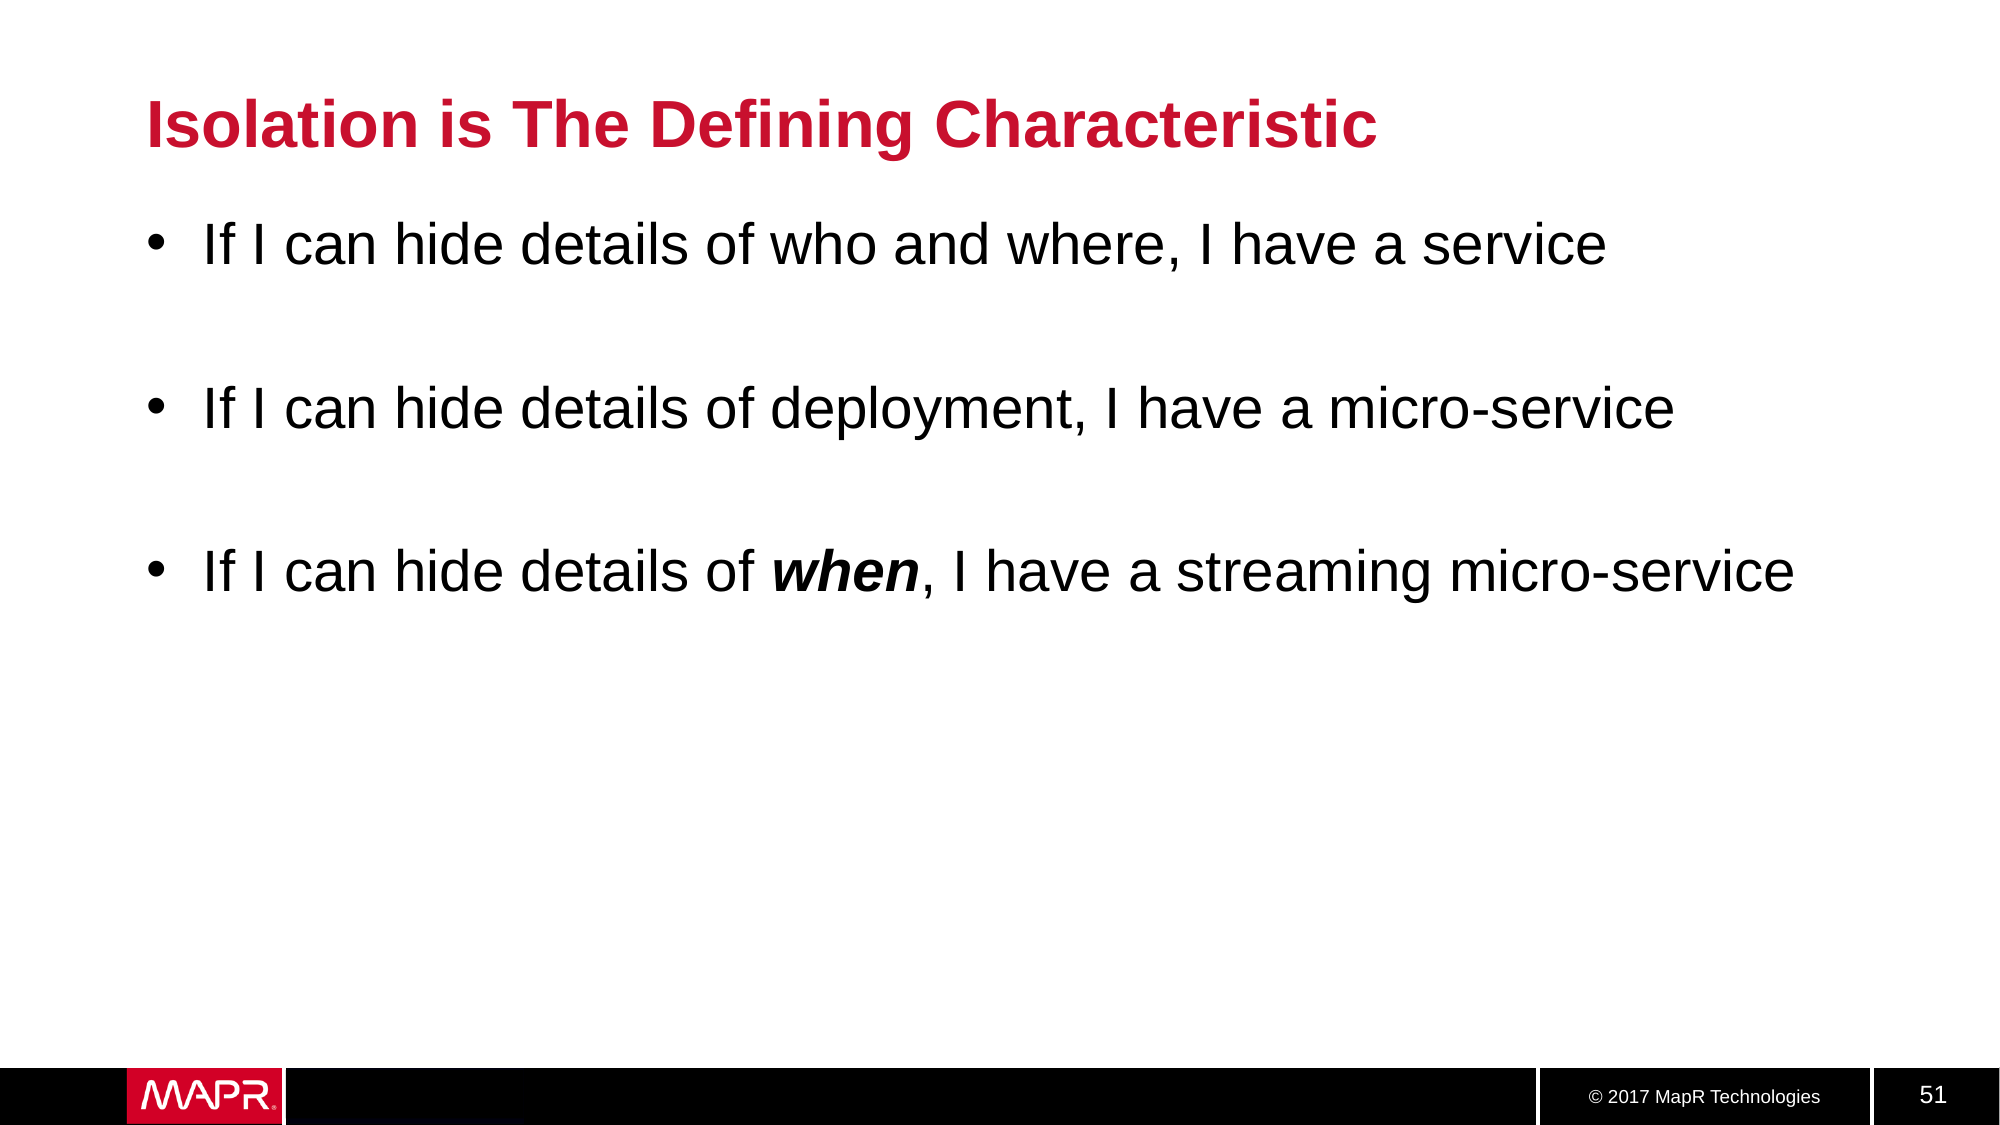

# Isolation is The Defining Characteristic
If I can hide details of who and where, I have a service

If I can hide details of deployment, I have a micro-service

If I can hide details of when, I have a streaming micro-service